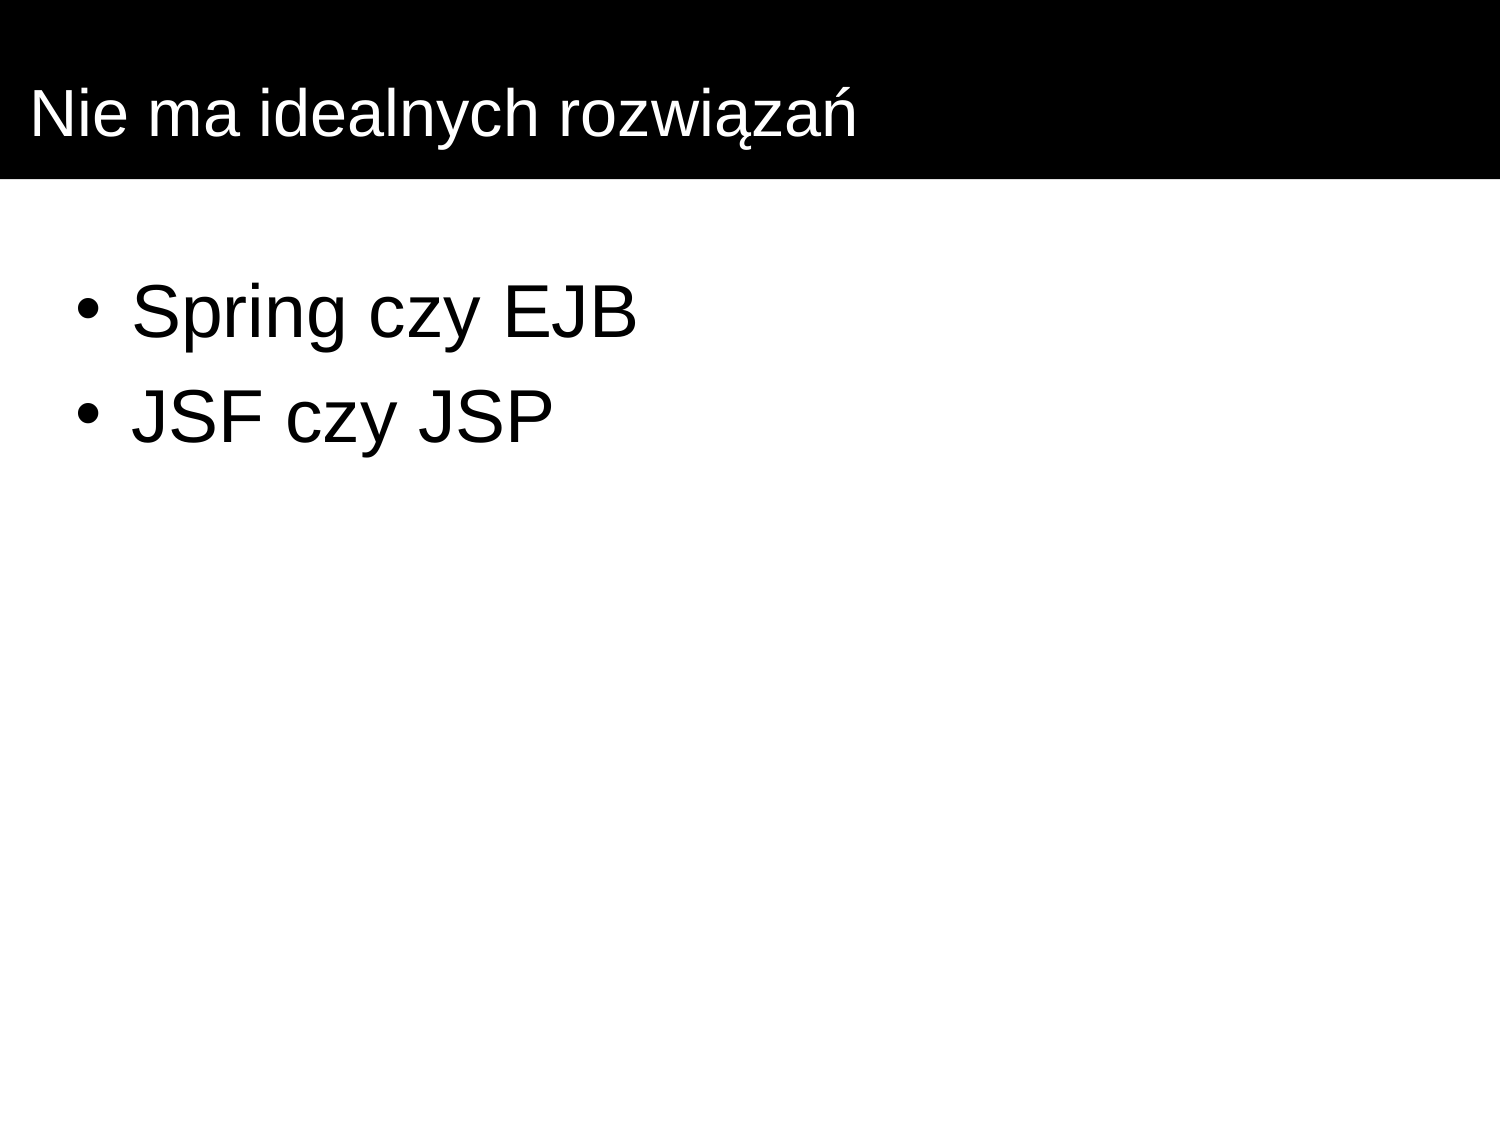

# Nie ma idealnych rozwiązań
Spring czy EJB
JSF czy JSP